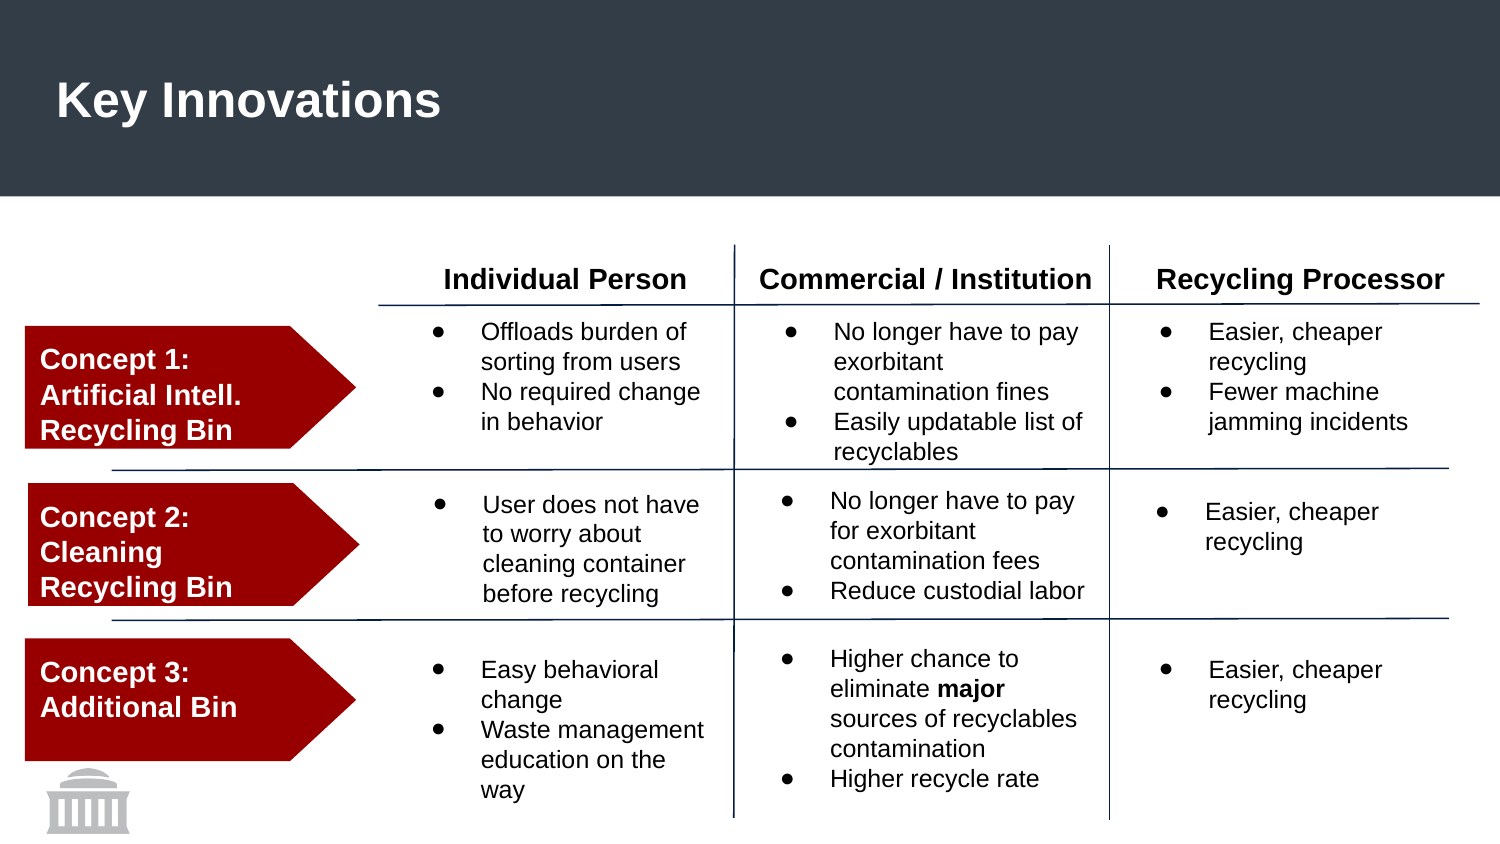

# Key Innovations

Individual Person
Commercial / Institution
Recycling Processor
Offloads burden of sorting from users
No required change in behavior
No longer have to pay exorbitant contamination fines
Easily updatable list of recyclables
Easier, cheaper recycling
Fewer machine jamming incidents
Concept 1: Artificial Intell. Recycling Bin

No longer have to pay for exorbitant contamination fees
Reduce custodial labor
User does not have to worry about cleaning container before recycling
Easier, cheaper recycling
Concept 2: Cleaning Recycling Bin

Higher chance to eliminate major sources of recyclables contamination
Higher recycle rate
Concept 1:
AI Recycling Bin
Concept 3: Additional Bin
Easy behavioral change
Waste management education on the way
Easier, cheaper recycling